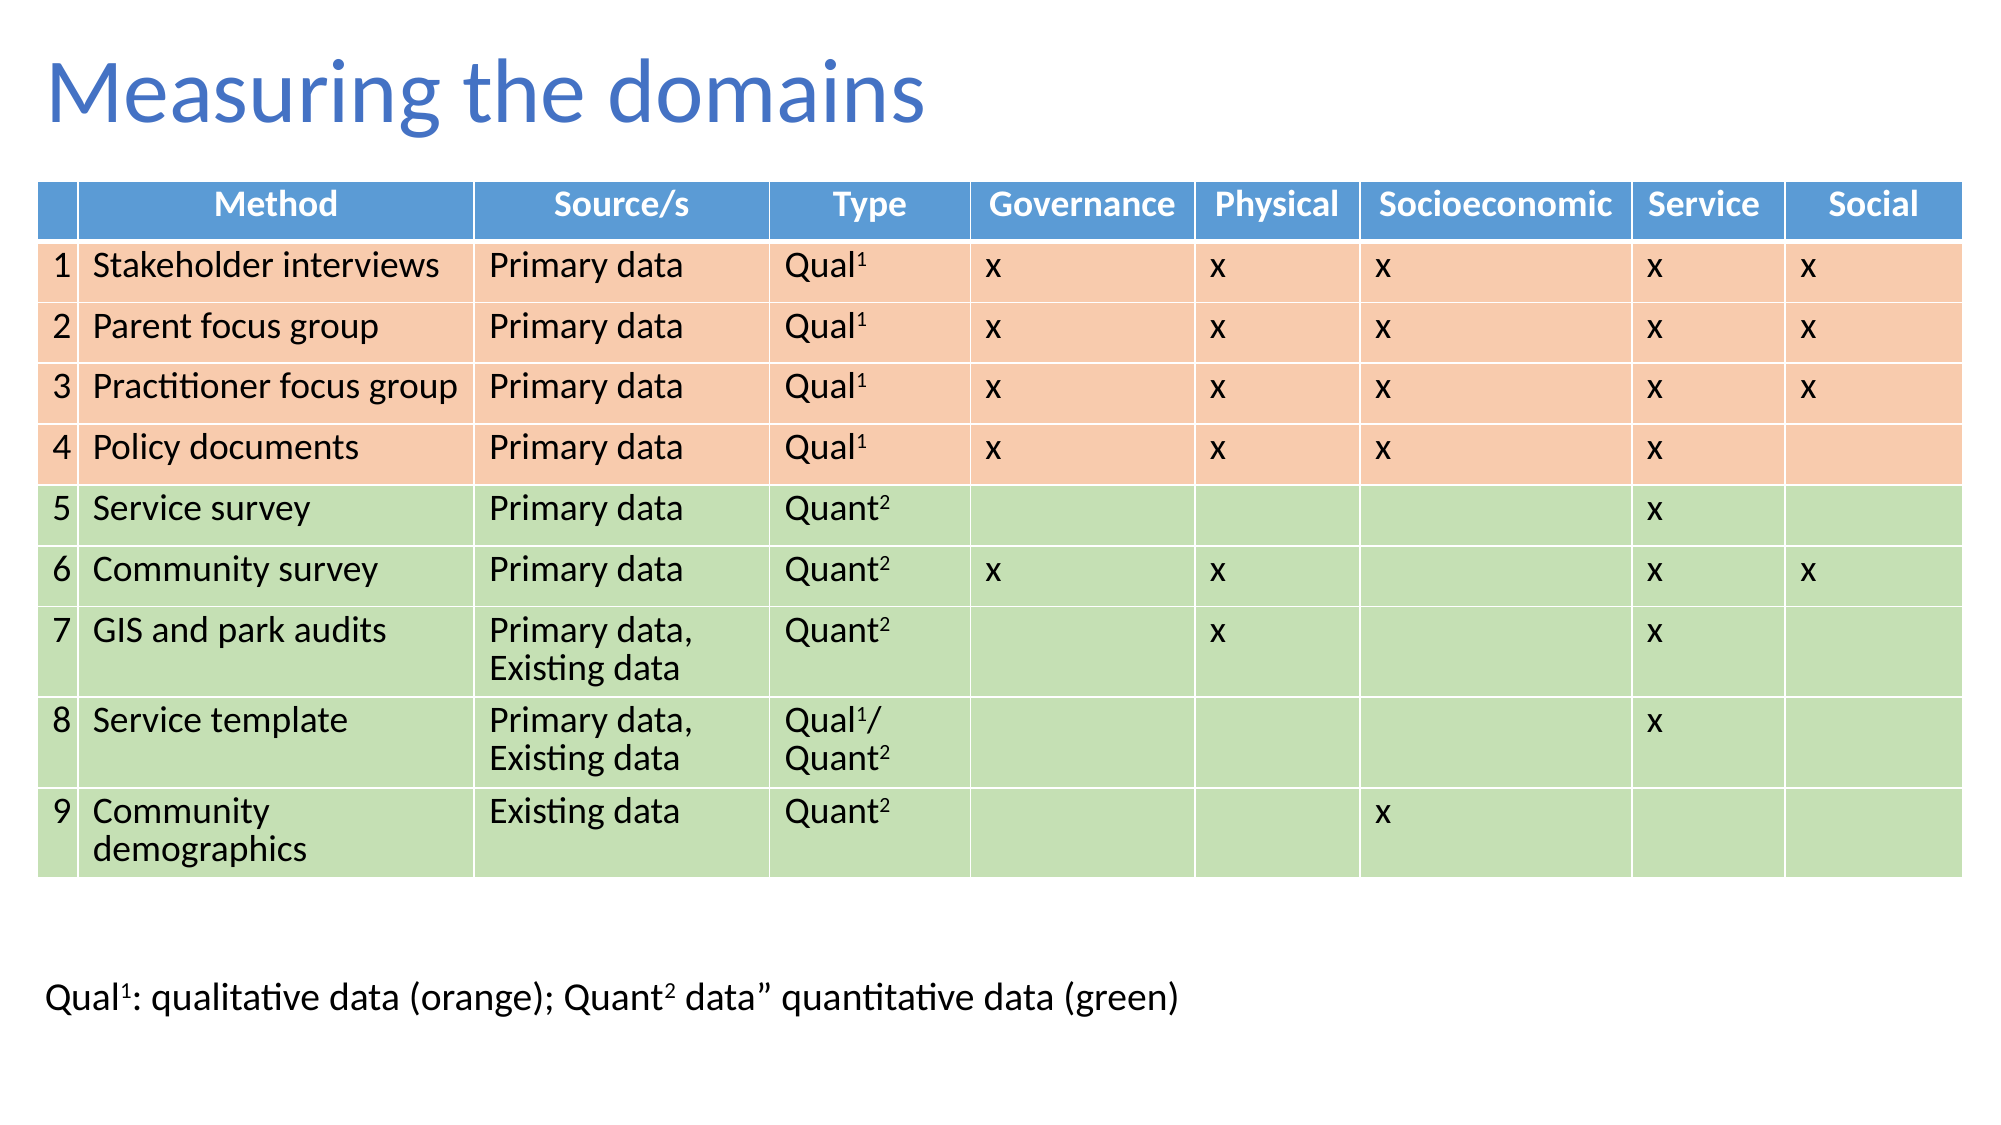

# Measuring the domains
|  | Method | Source/s | Type | Governance | Physical | Socioeconomic | Service | Social |
| --- | --- | --- | --- | --- | --- | --- | --- | --- |
| 1 | Stakeholder interviews | Primary data | Qual1 | x | x | x | x | x |
| 2 | Parent focus group | Primary data | Qual1 | x | x | x | x | x |
| 3 | Practitioner focus group | Primary data | Qual1 | x | x | x | x | x |
| 4 | Policy documents | Primary data | Qual1 | x | x | x | x |  |
| 5 | Service survey | Primary data | Quant2 |  |  |  | x |  |
| 6 | Community survey | Primary data | Quant2 | x | x |  | x | x |
| 7 | GIS and park audits | Primary data, Existing data | Quant2 |  | x |  | x |  |
| 8 | Service template | Primary data, Existing data | Qual1/ Quant2 |  |  |  | x |  |
| 9 | Community demographics | Existing data | Quant2 |  |  | x |  |  |
Qual1: qualitative data (orange); Quant2 data” quantitative data (green)